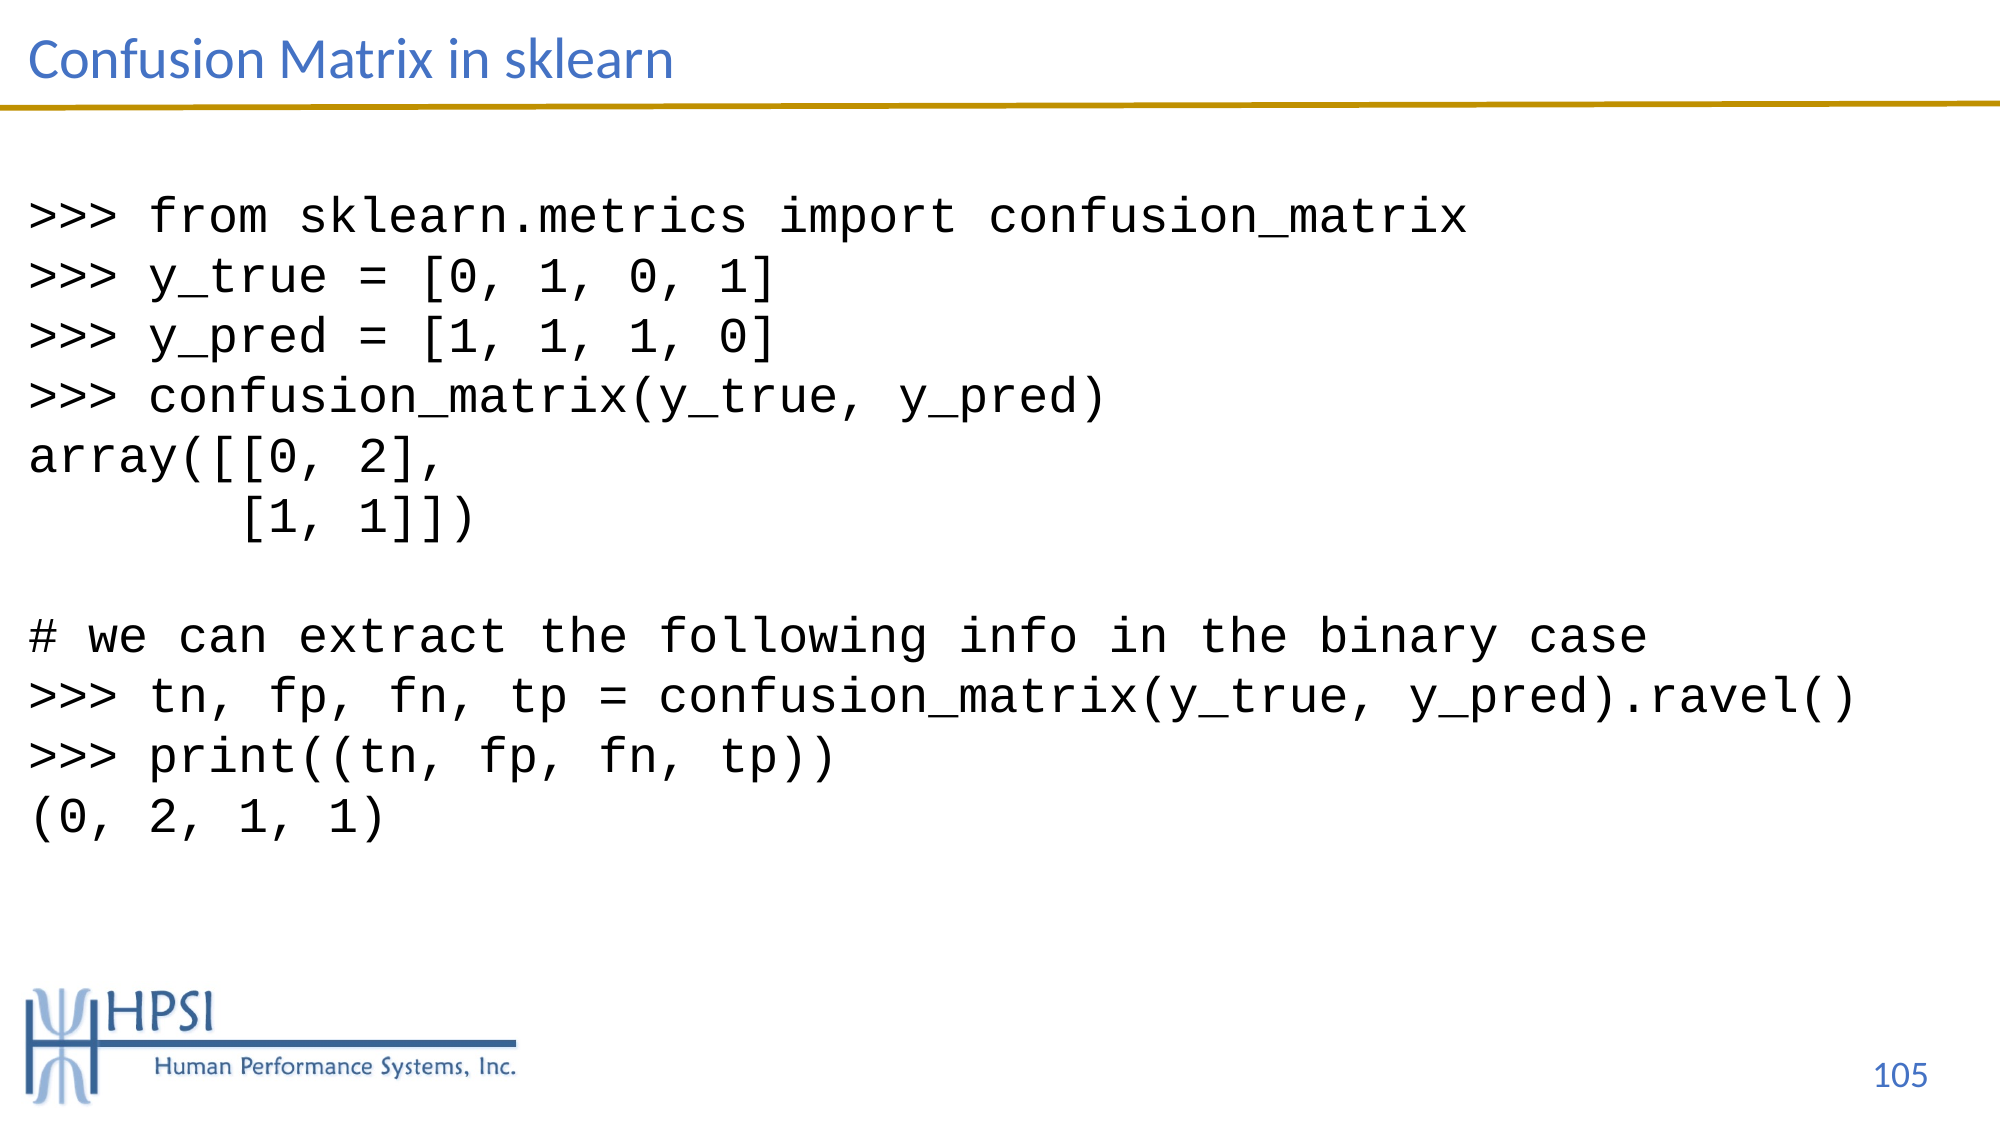

# Confusion Matrix in sklearn
>>> from sklearn.metrics import confusion_matrix
>>> y_true = [0, 1, 0, 1]
>>> y_pred = [1, 1, 1, 0]
>>> confusion_matrix(y_true, y_pred)
array([[0, 2],
	  [1, 1]])

# we can extract the following info in the binary case
>>> tn, fp, fn, tp = confusion_matrix(y_true, y_pred).ravel()
>>> print((tn, fp, fn, tp))
(0, 2, 1, 1)
105